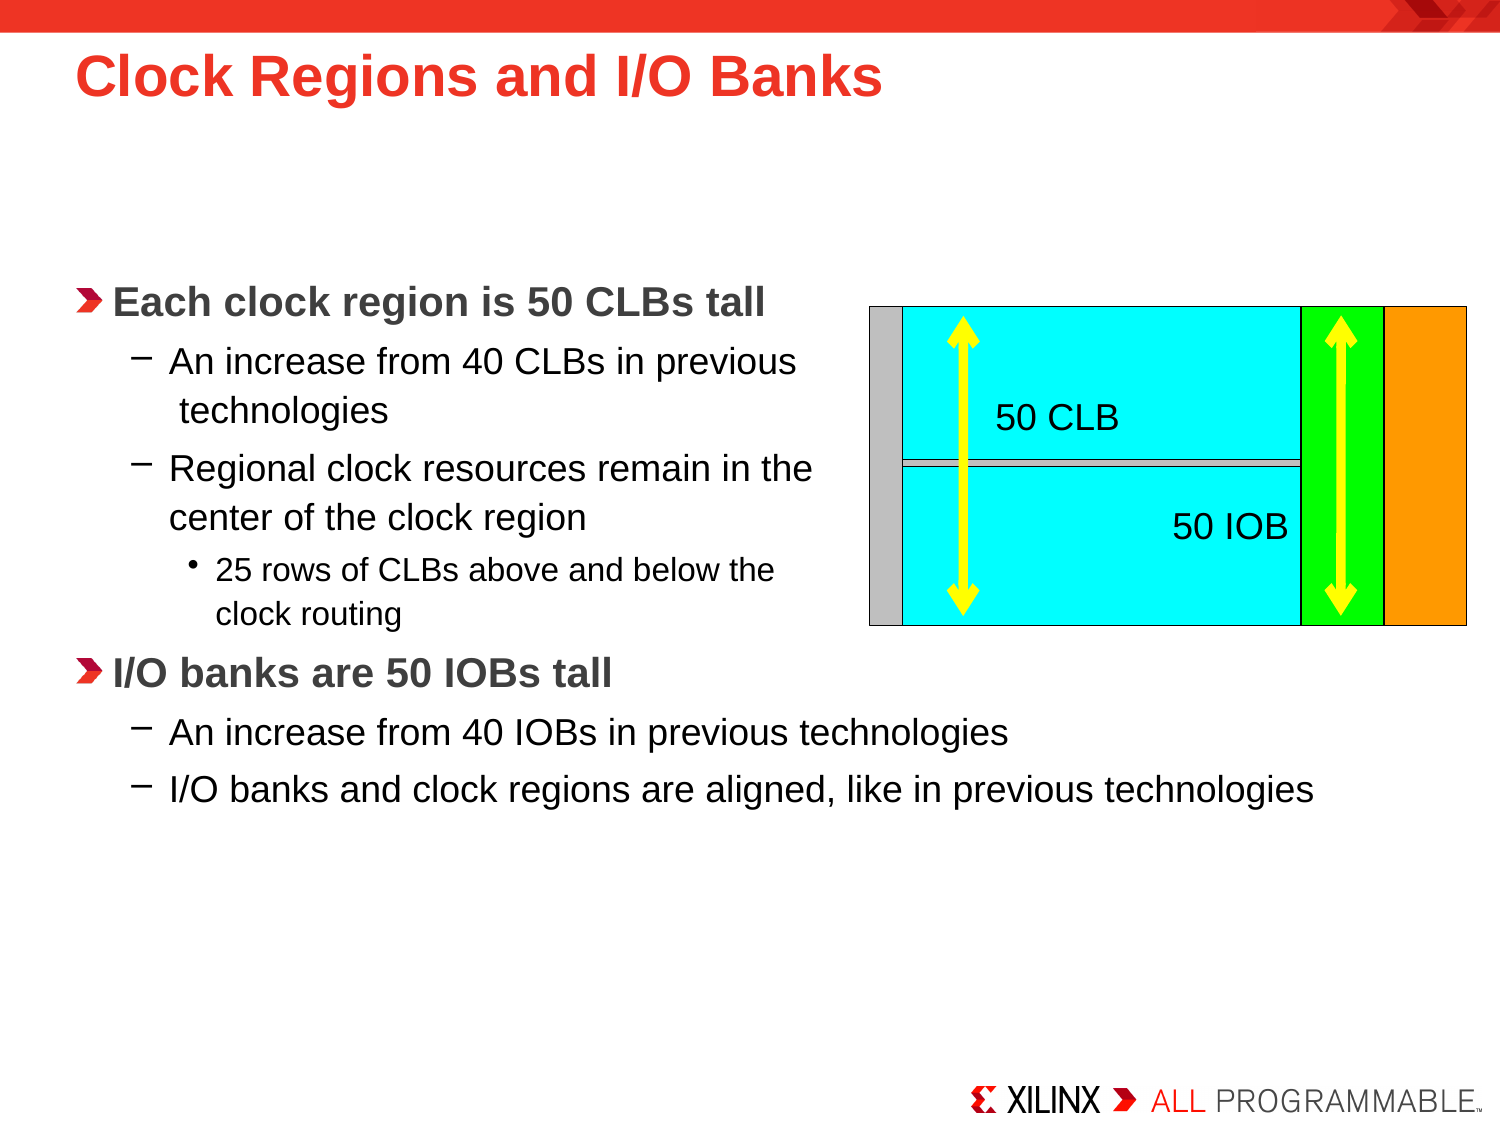

# Clock Regions and I/O Banks
Each clock region is 50 CLBs tall
An increase from 40 CLBs in previous
 technologies
Regional clock resources remain in the
center of the clock region
25 rows of CLBs above and below the
clock routing
I/O banks are 50 IOBs tall
An increase from 40 IOBs in previous technologies
I/O banks and clock regions are aligned, like in previous technologies

50 CLB
50 IOB